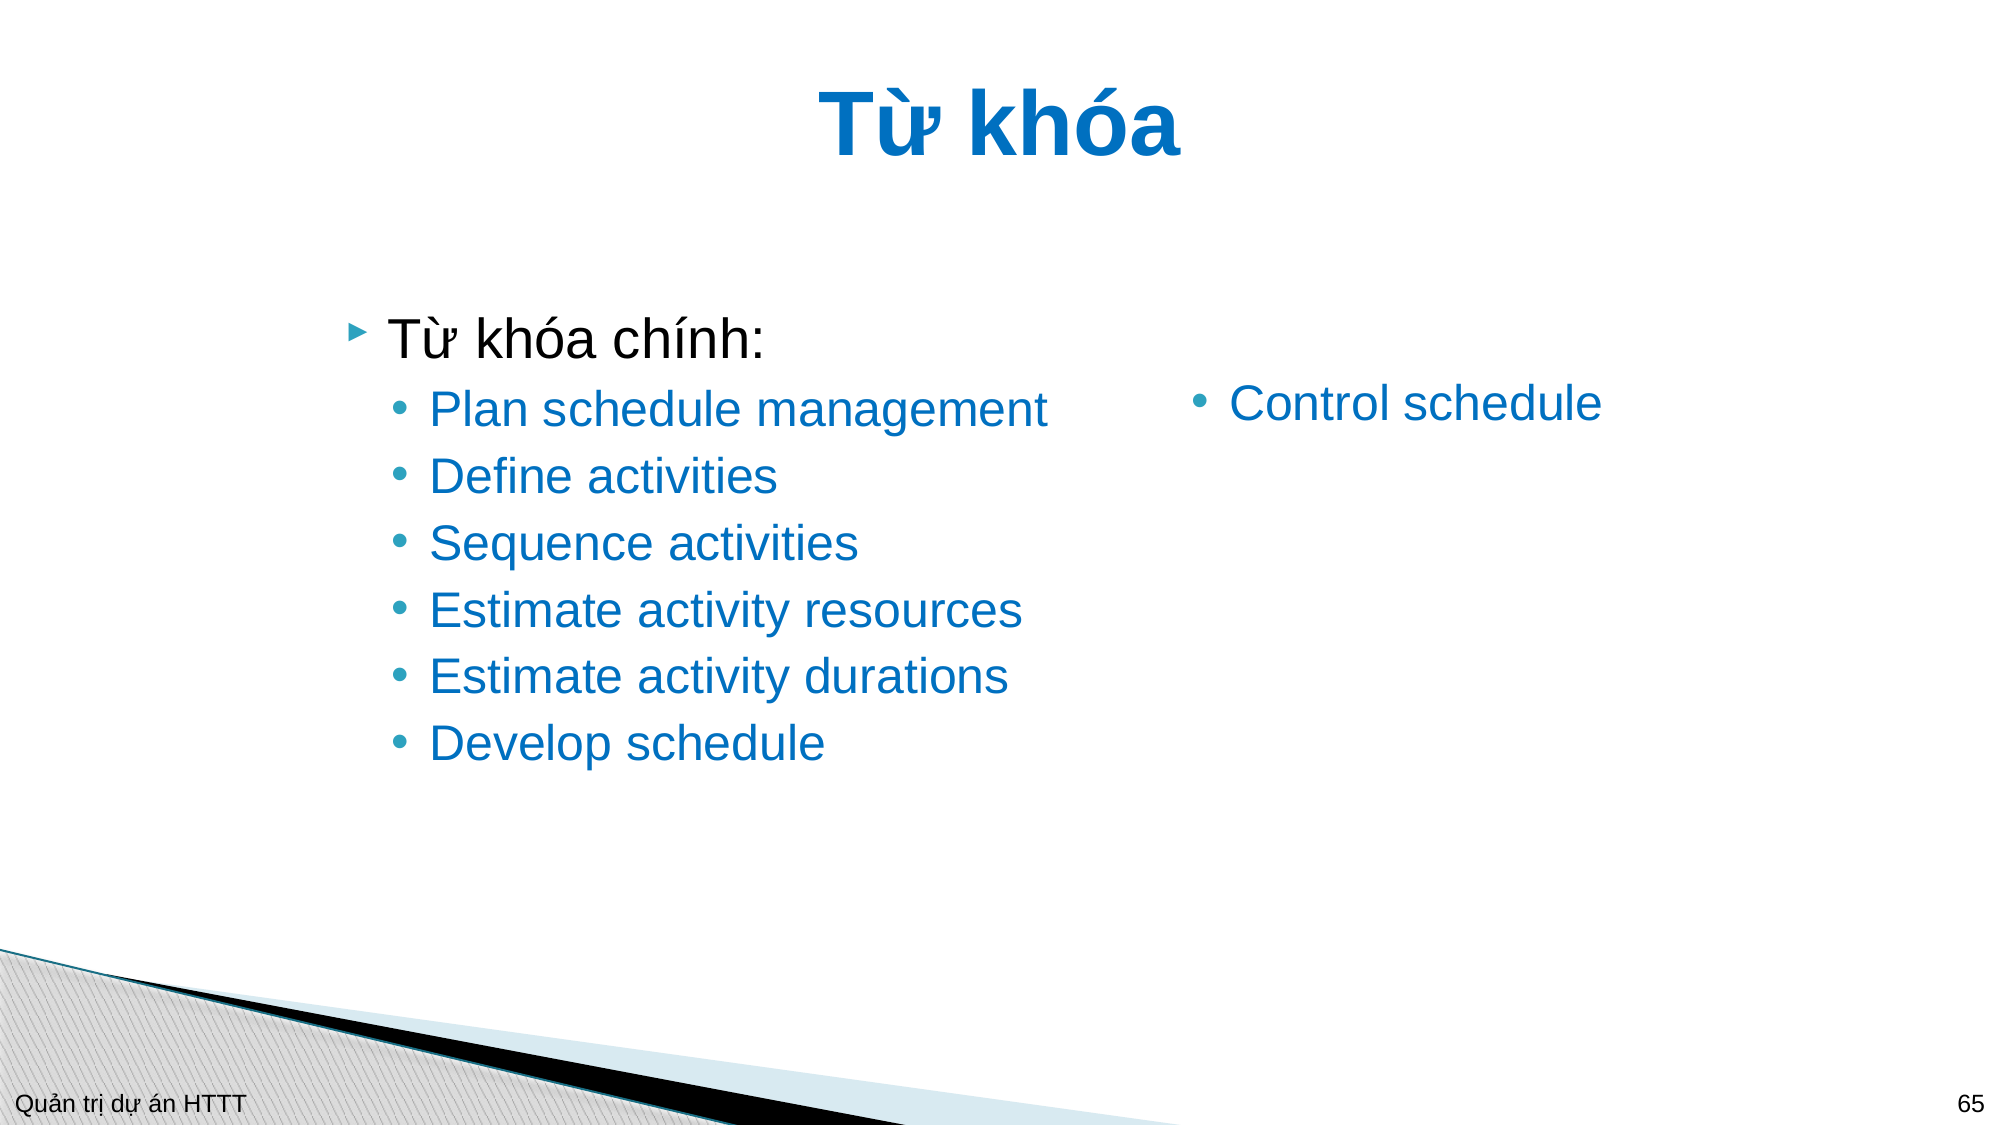

# Từ khóa
Từ khóa chính:
Plan schedule management
Define activities
Sequence activities
Estimate activity resources
Estimate activity durations
Develop schedule
Control schedule
65